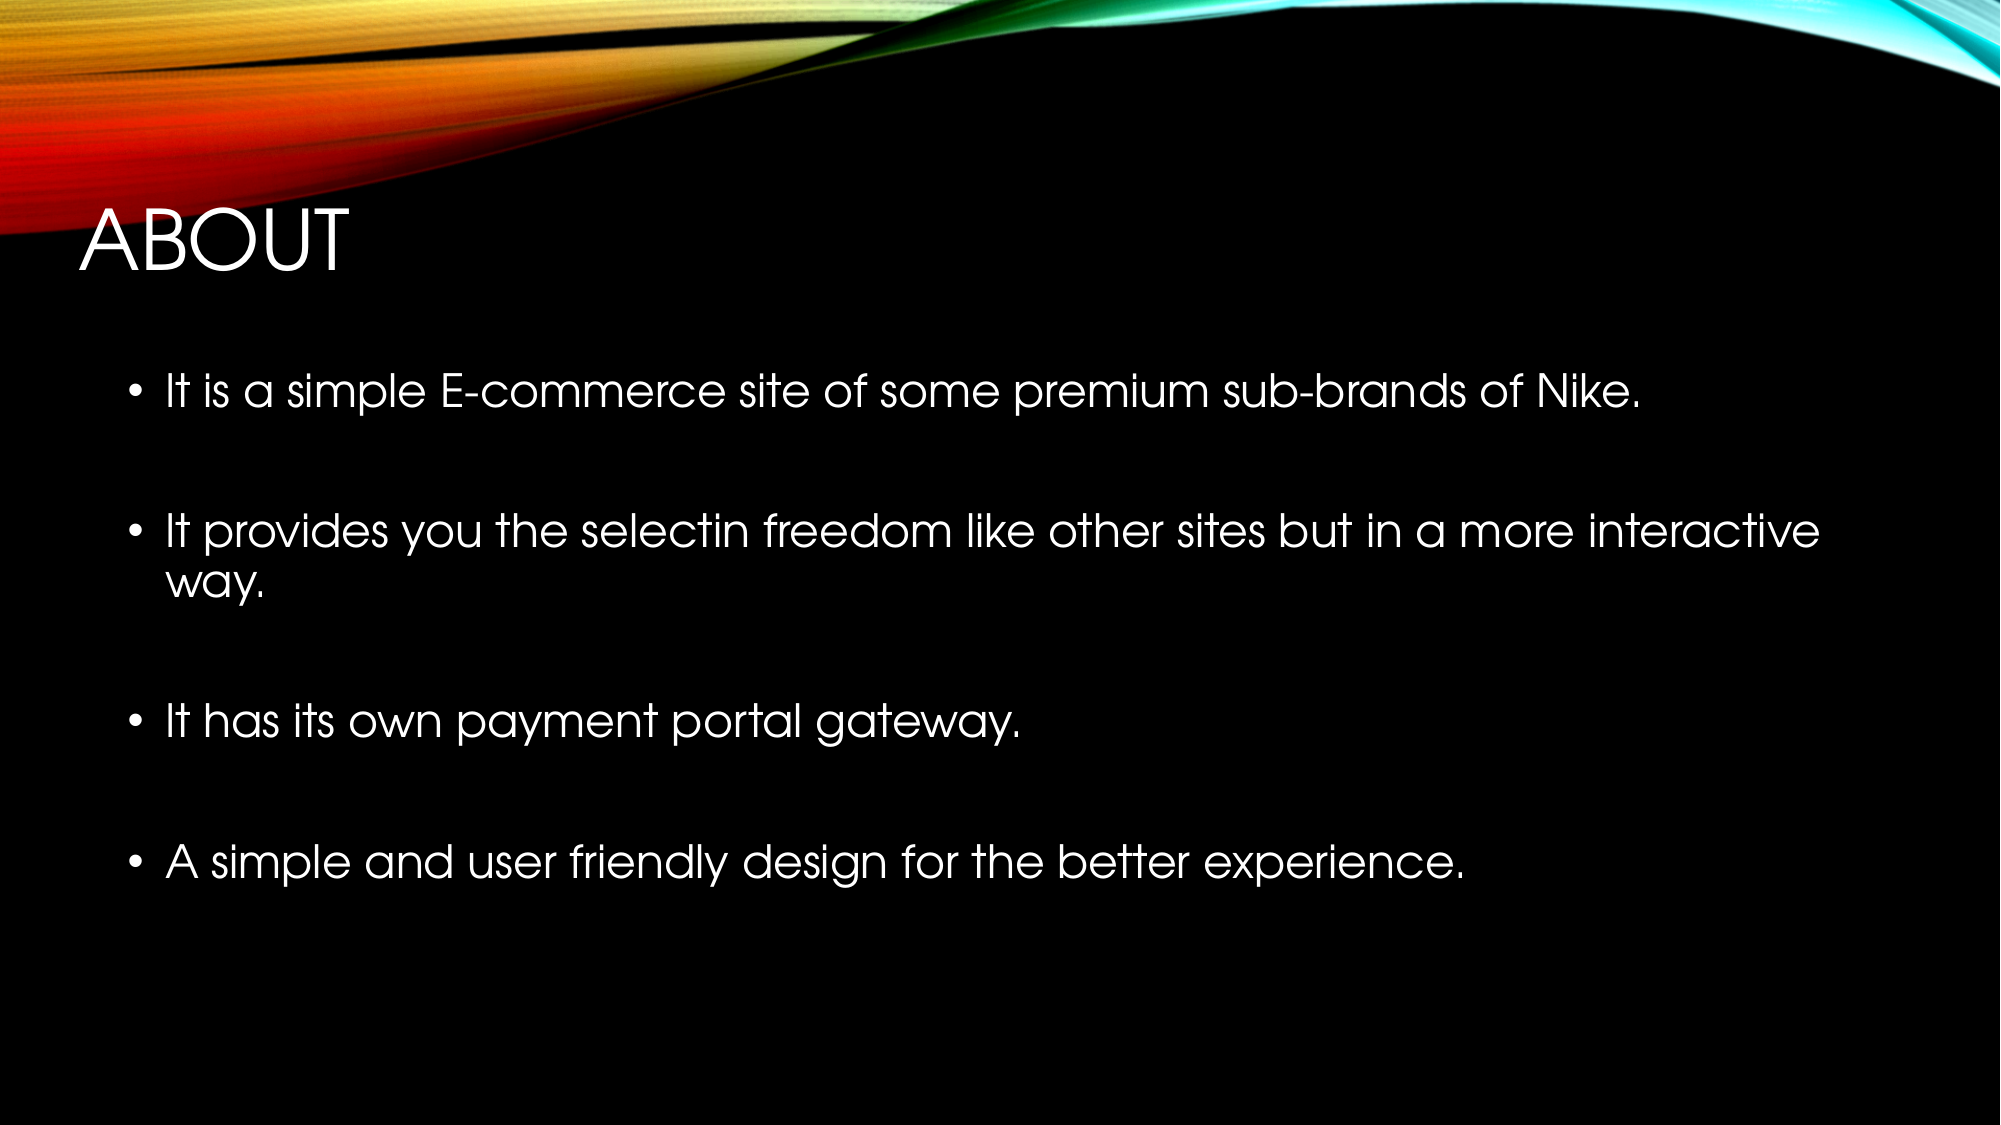

# About
It is a simple E-commerce site of some premium sub-brands of Nike.

It provides you the selectin freedom like other sites but in a more interactive way.

It has its own payment portal gateway.

A simple and user friendly design for the better experience.